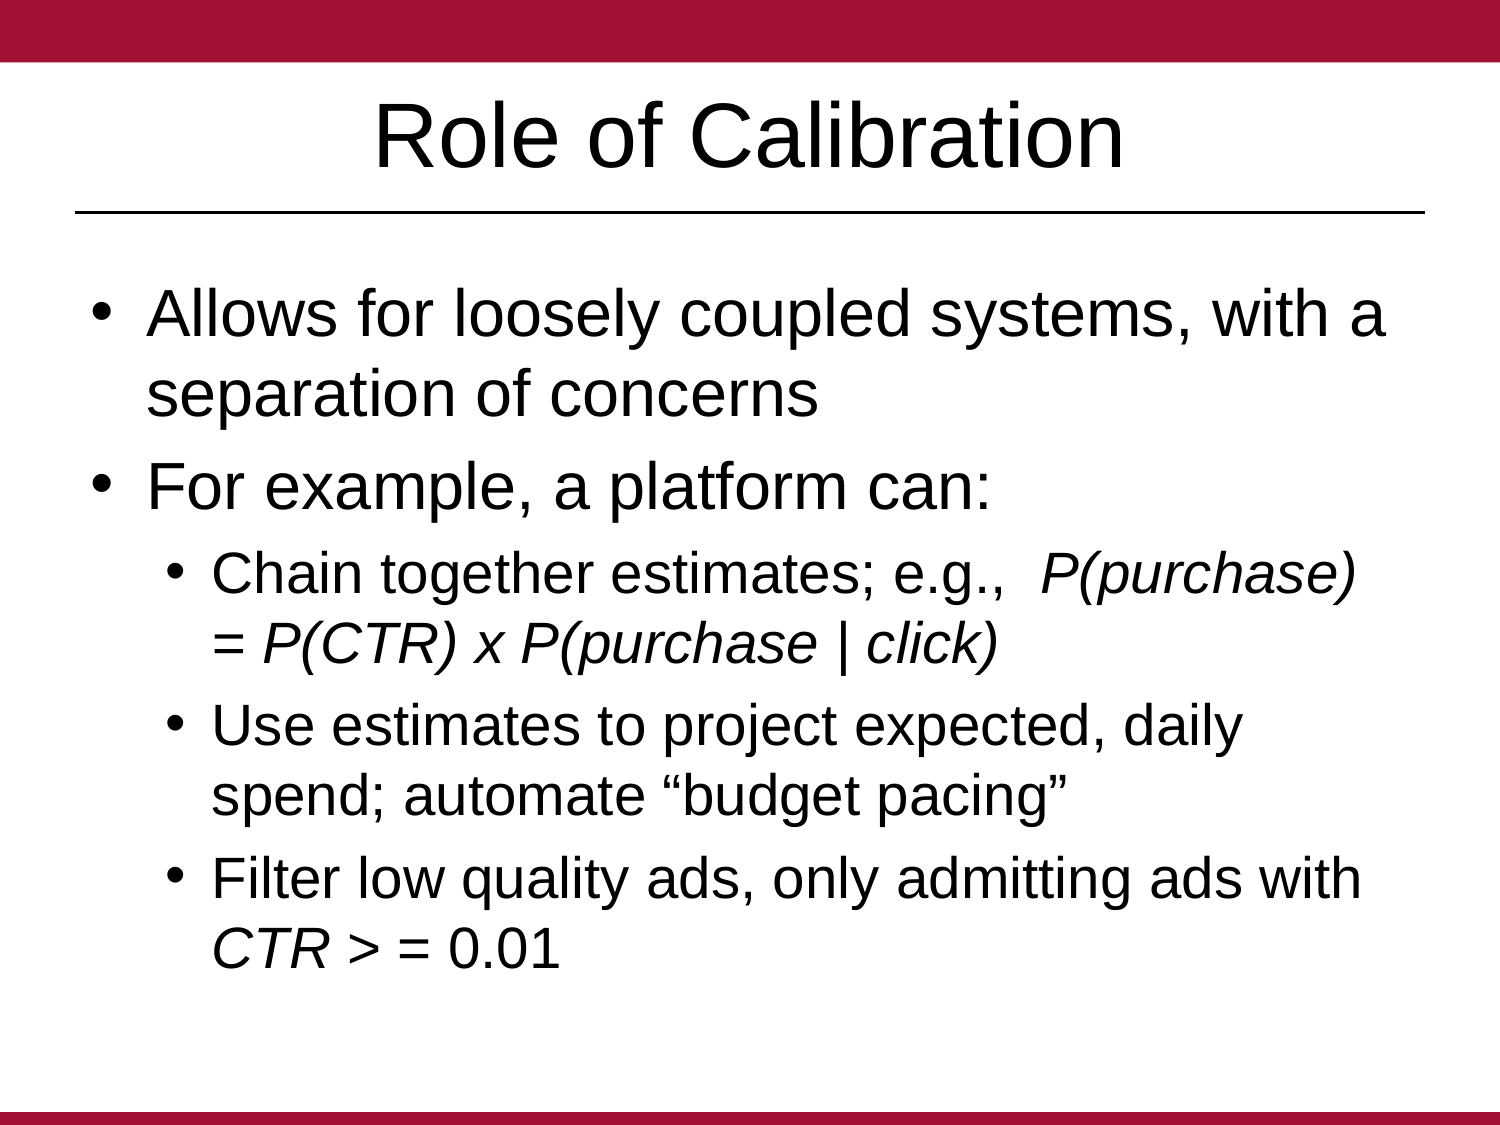

# Role of Calibration
Allows for loosely coupled systems, with a separation of concerns
For example, a platform can:
Chain together estimates; e.g.,  P(purchase)
= P(CTR) x P(purchase | click)
Use estimates to project expected, daily spend; automate “budget pacing”
Filter low quality ads, only admitting ads with CTR > = 0.01